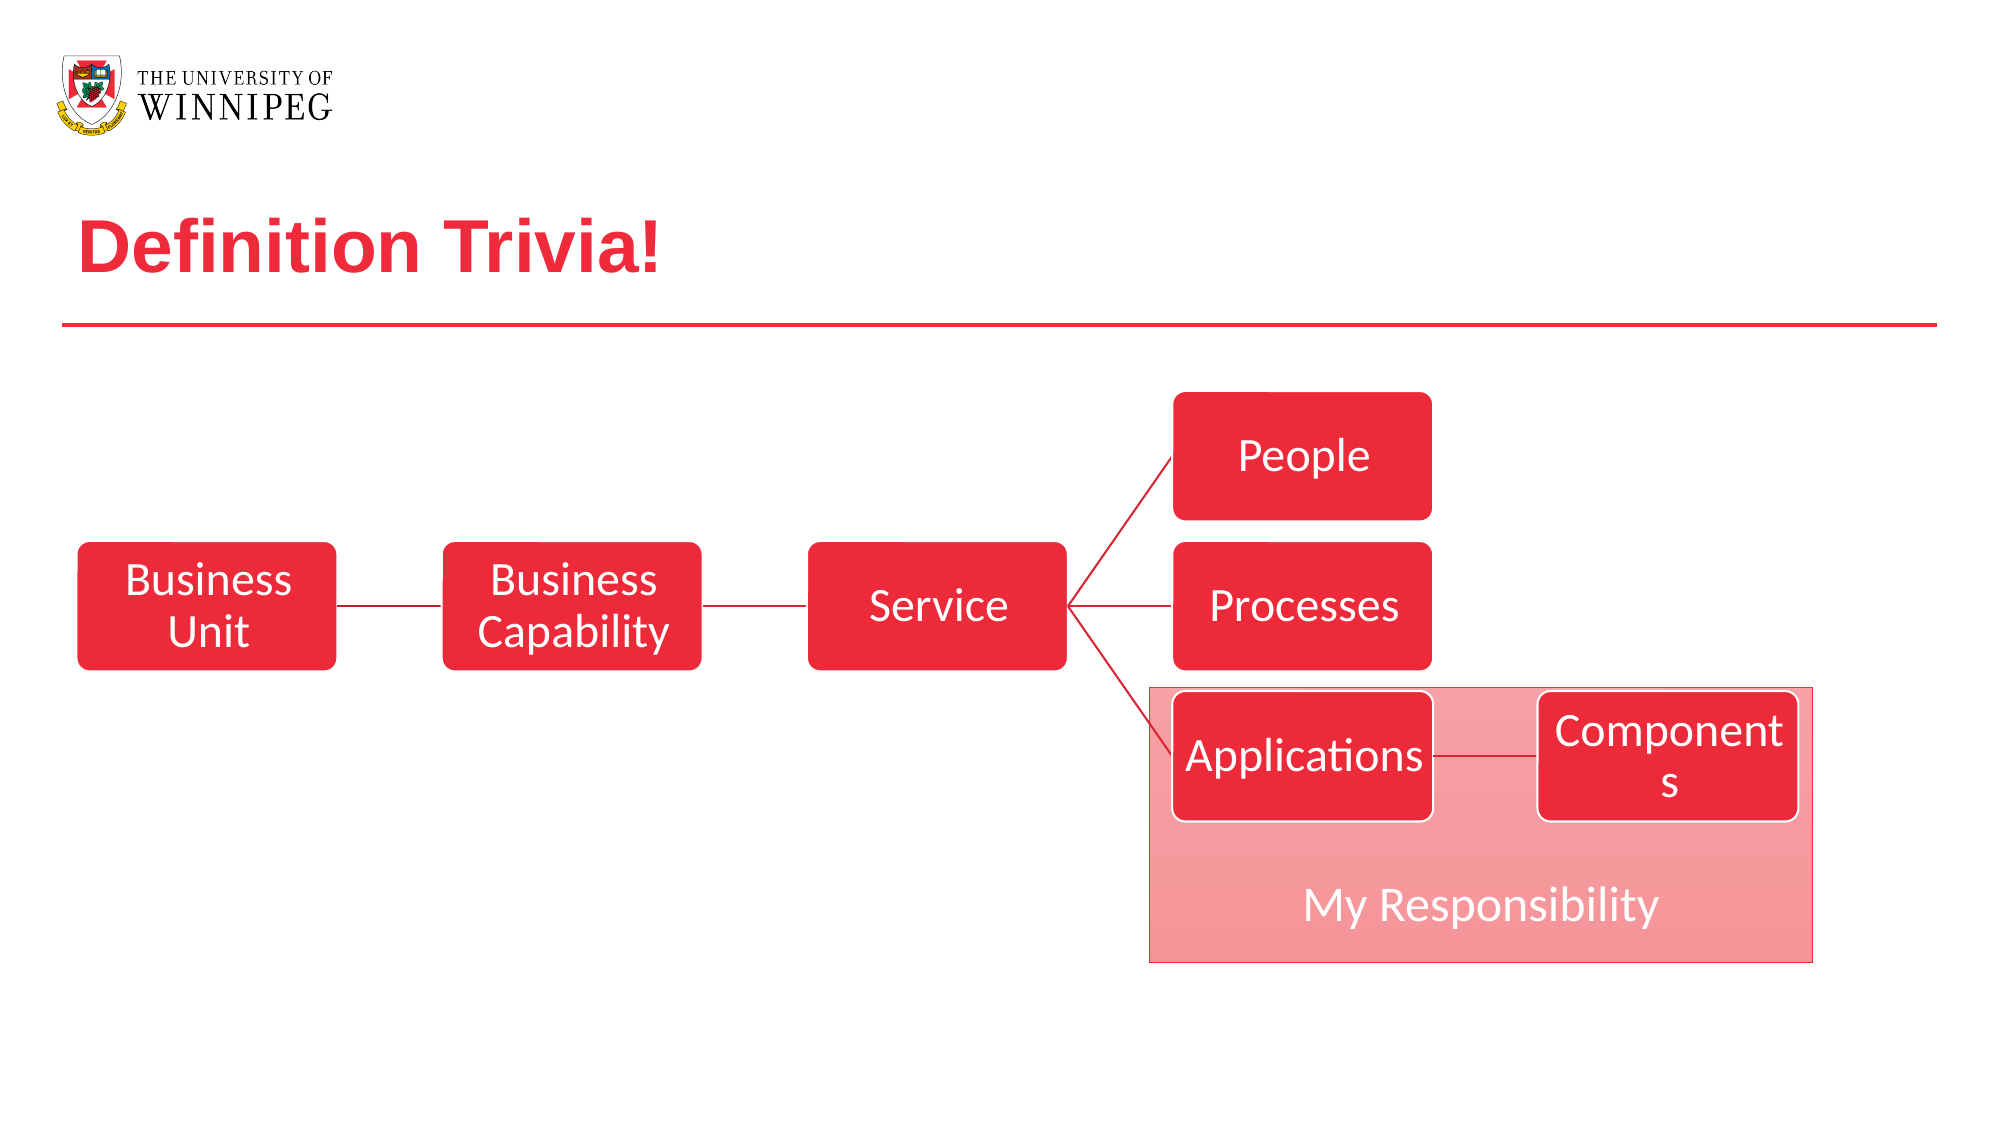

Business Unit

Business Capability

Service

People

Processes

Applications

Components
Definition Trivia!

My Responsibility